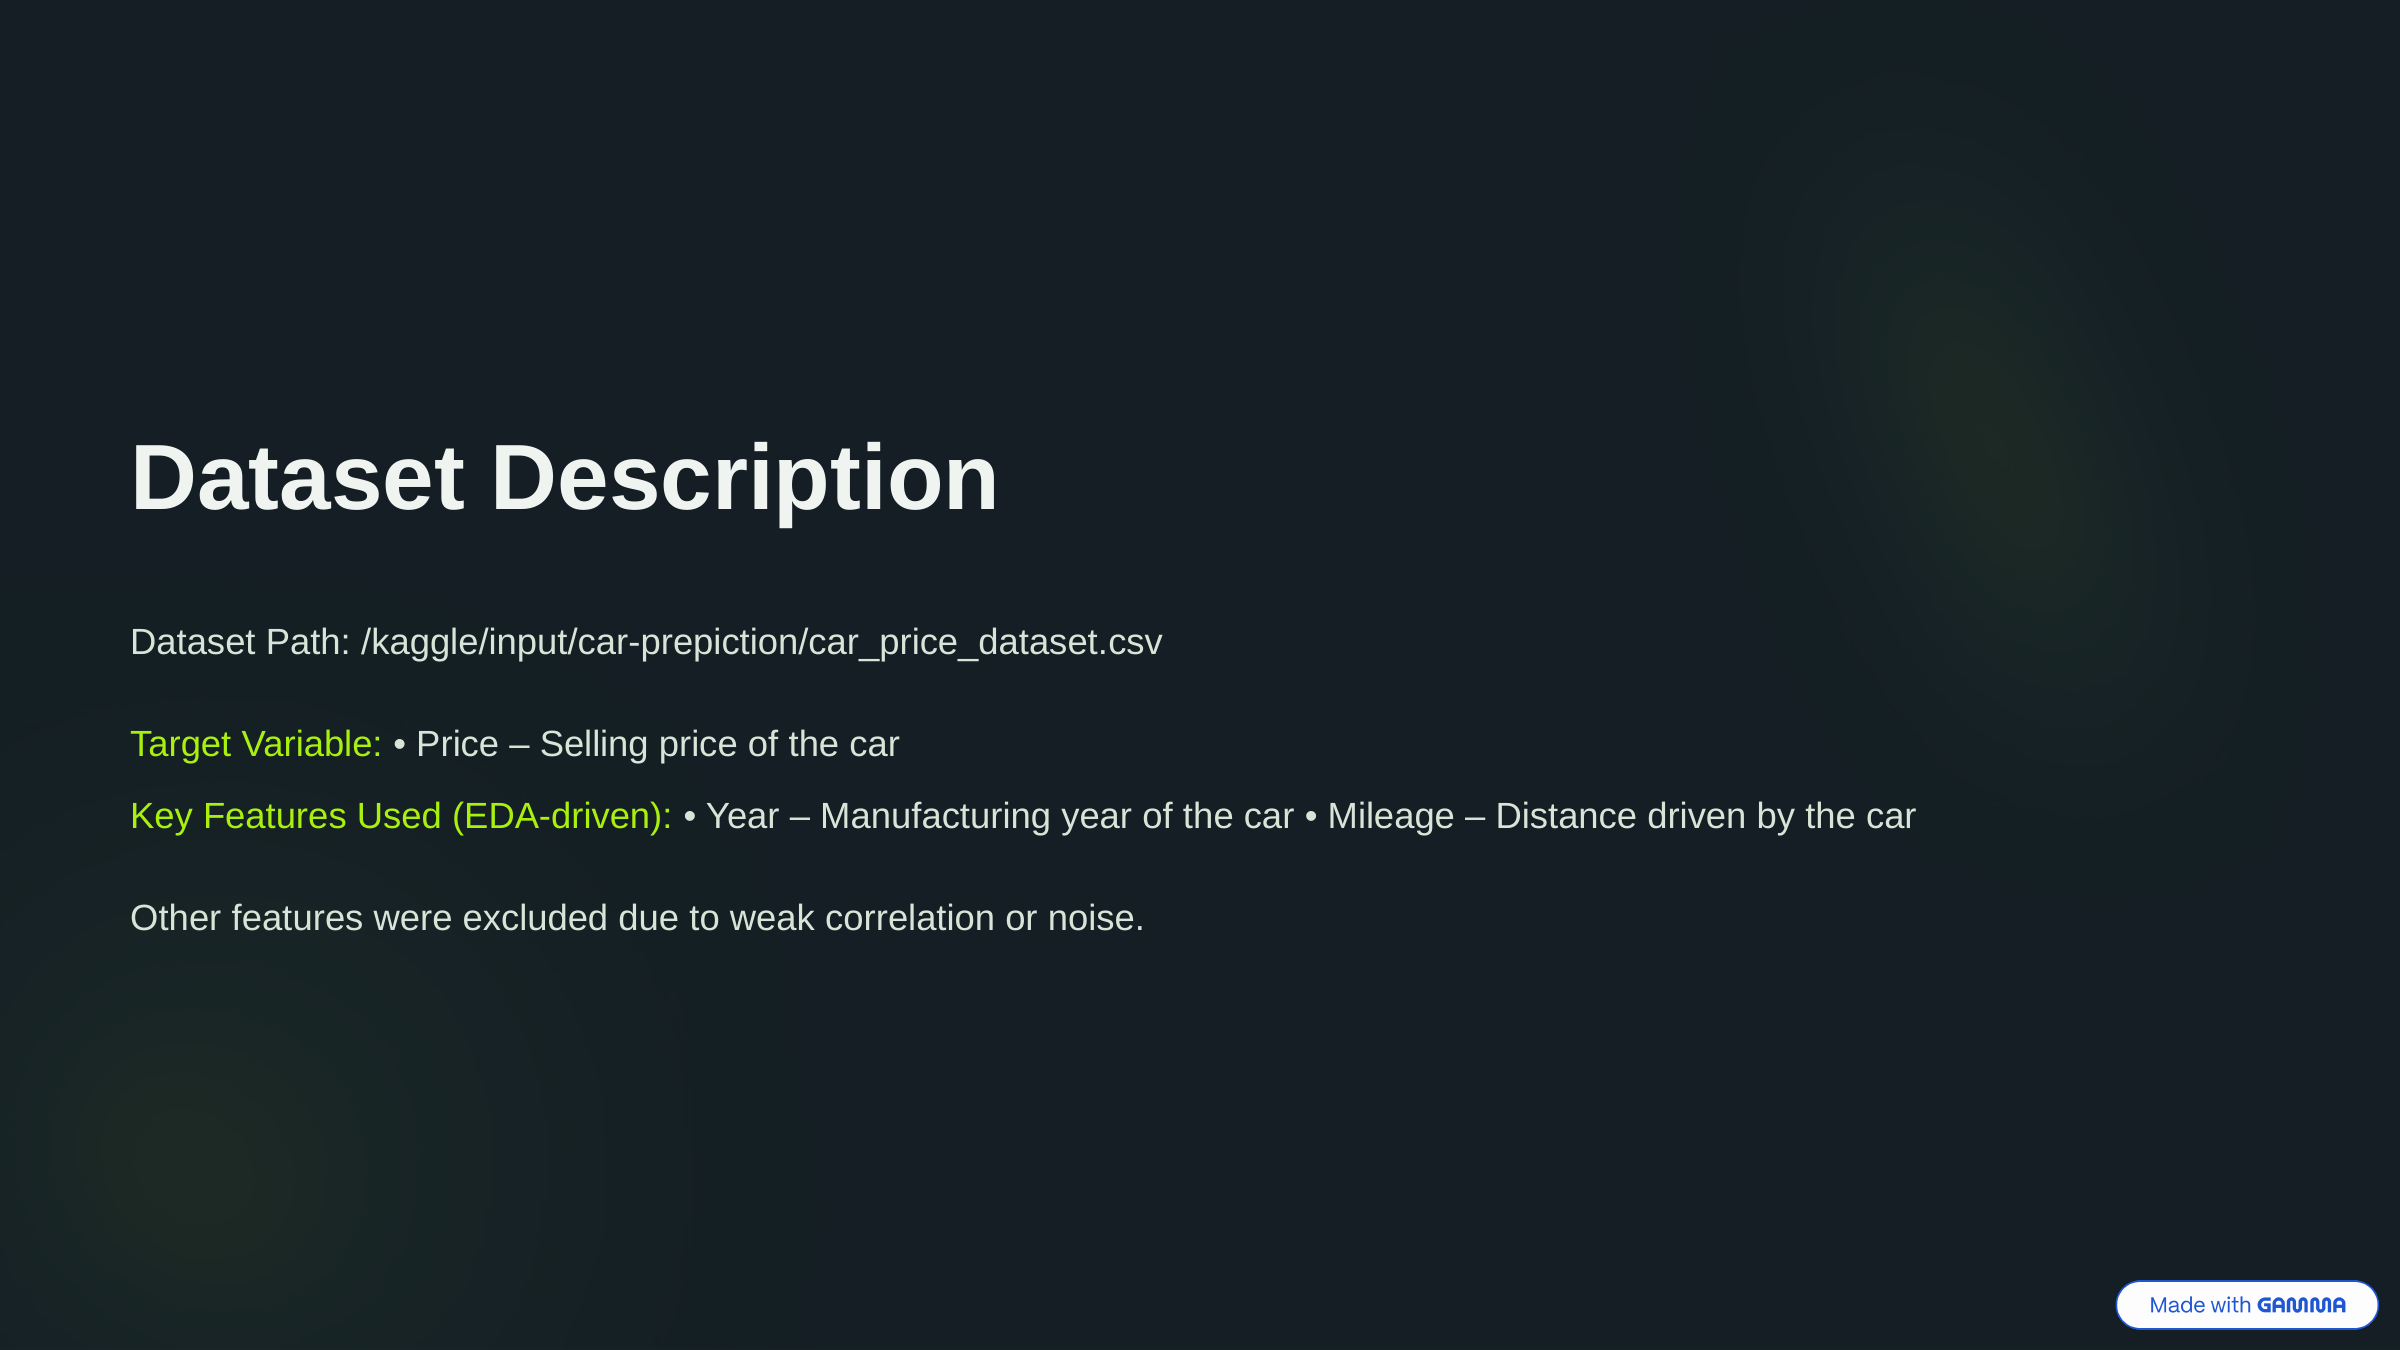

Dataset Description
Dataset Path: /kaggle/input/car-prepiction/car_price_dataset.csv
Target Variable: • Price – Selling price of the car
Key Features Used (EDA-driven): • Year – Manufacturing year of the car • Mileage – Distance driven by the car
Other features were excluded due to weak correlation or noise.